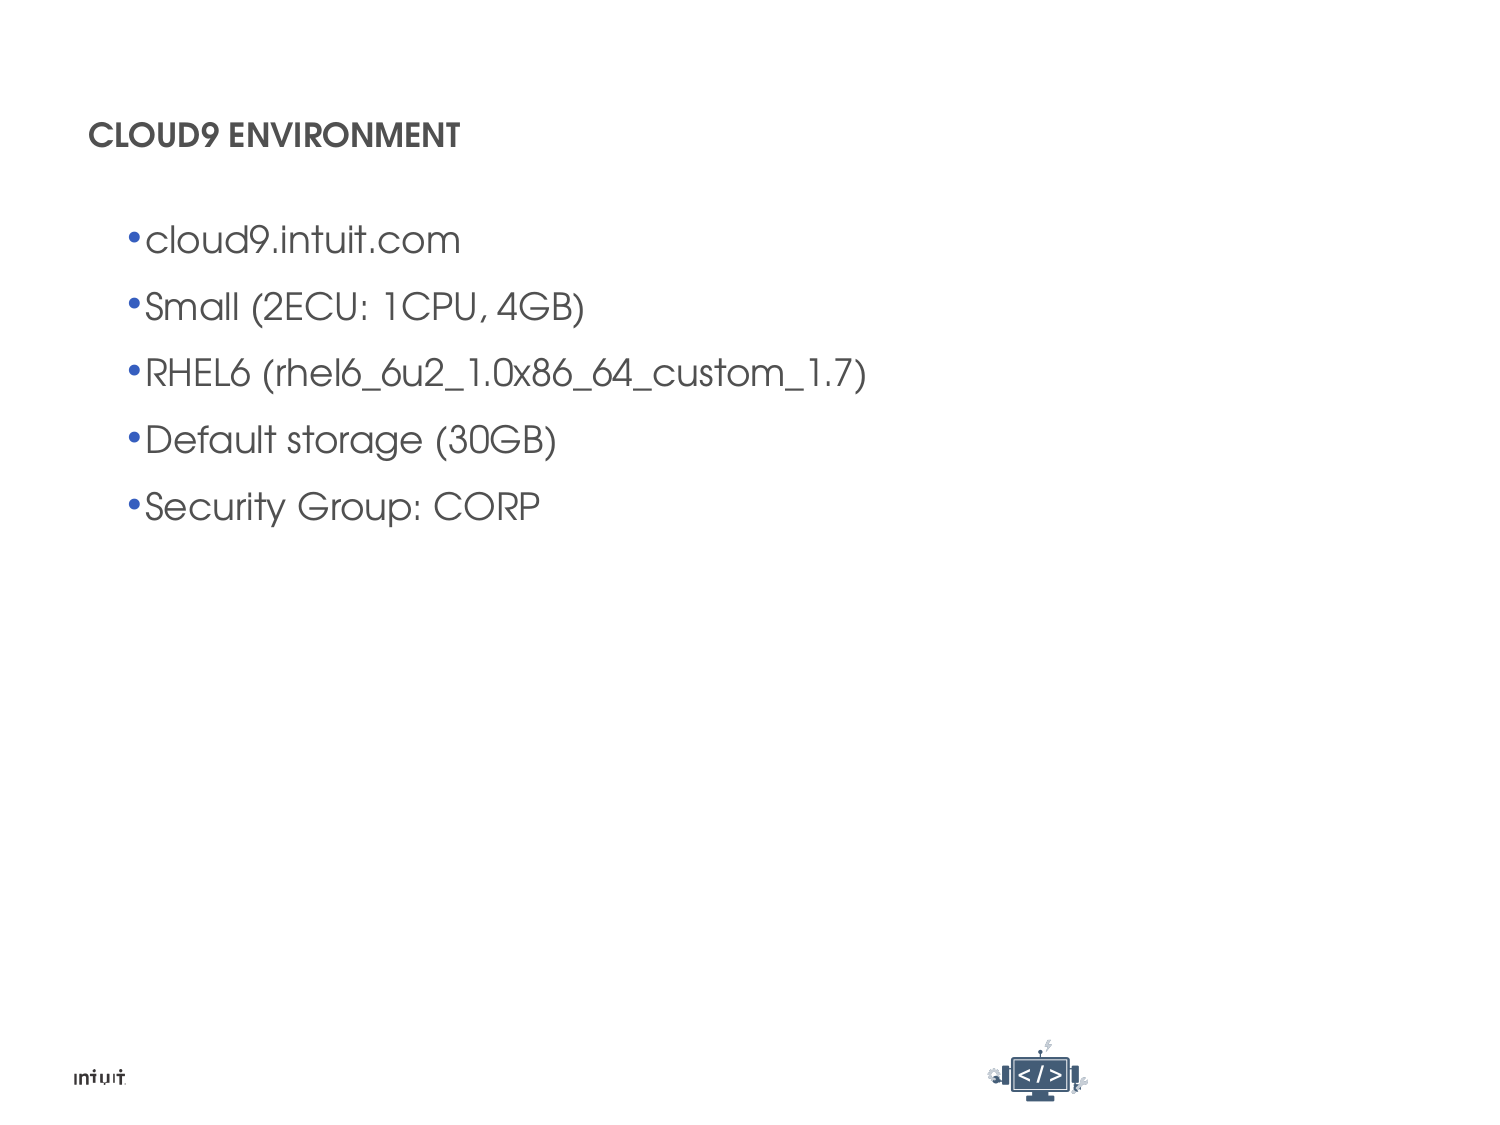

# Cloud9 Environment
cloud9.intuit.com
Small (2ECU: 1CPU, 4GB)
RHEL6 (rhel6_6u2_1.0x86_64_custom_1.7)
Default storage (30GB)
Security Group: CORP
11